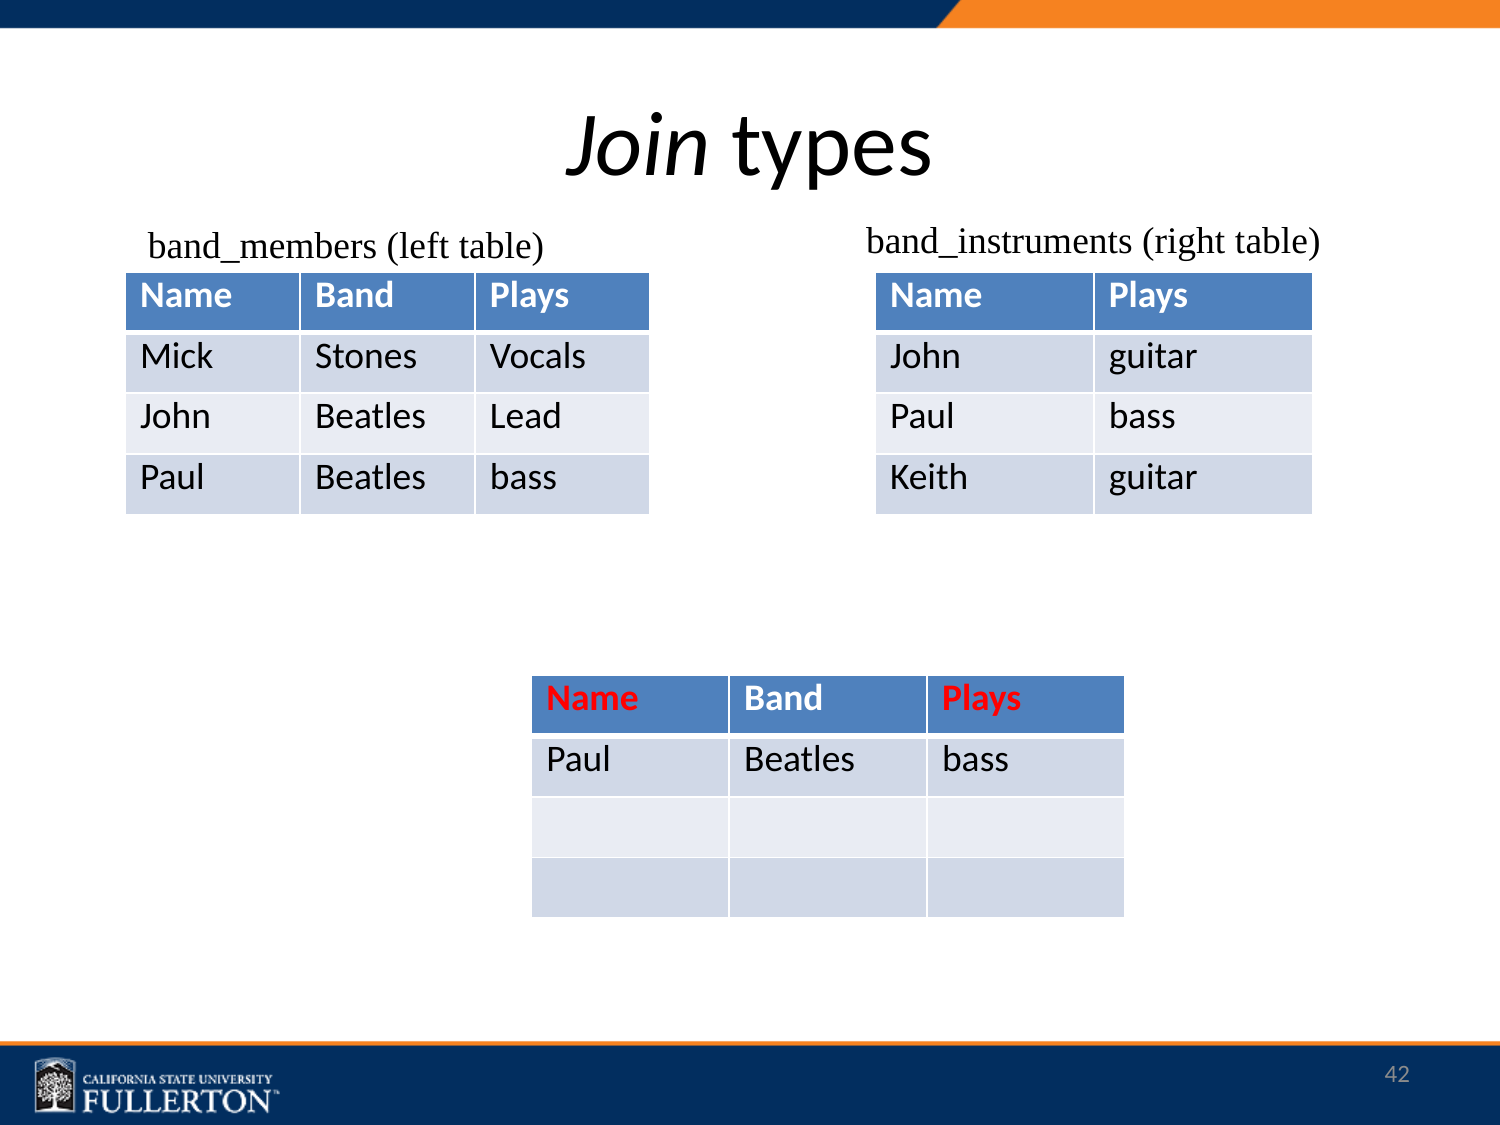

# Join types
band_instruments (right table)
band_members (left table)
| Name | Band | Plays |
| --- | --- | --- |
| Mick | Stones | Vocals |
| John | Beatles | Lead |
| Paul | Beatles | bass |
| Name | Plays |
| --- | --- |
| John | guitar |
| Paul | bass |
| Keith | guitar |
| Name | Band | Plays |
| --- | --- | --- |
| Paul | Beatles | bass |
|  |  |  |
|  |  |  |
42